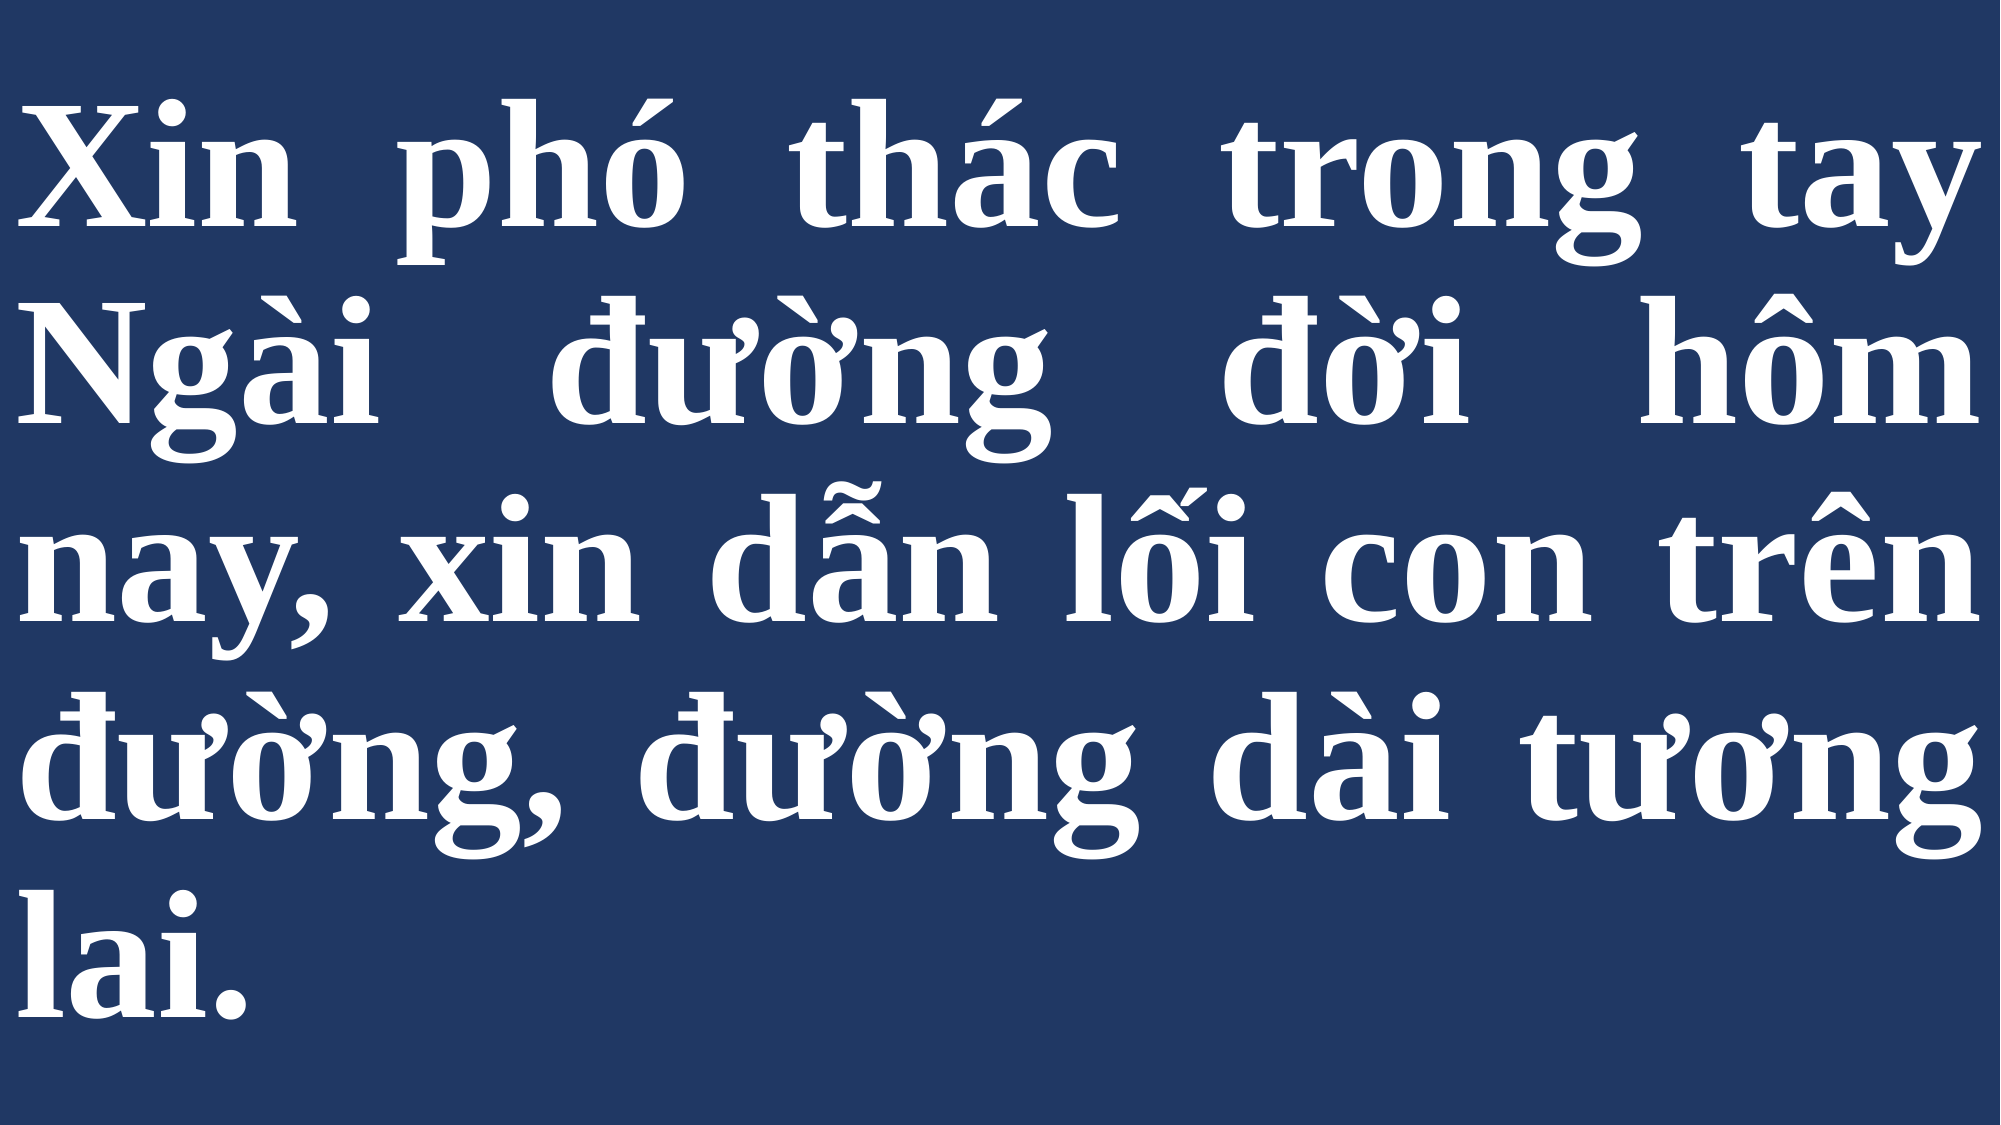

# Xin phó thác trong tay Ngài đường đời hôm nay, xin dẫn lối con trên đường, đường dài tương lai.